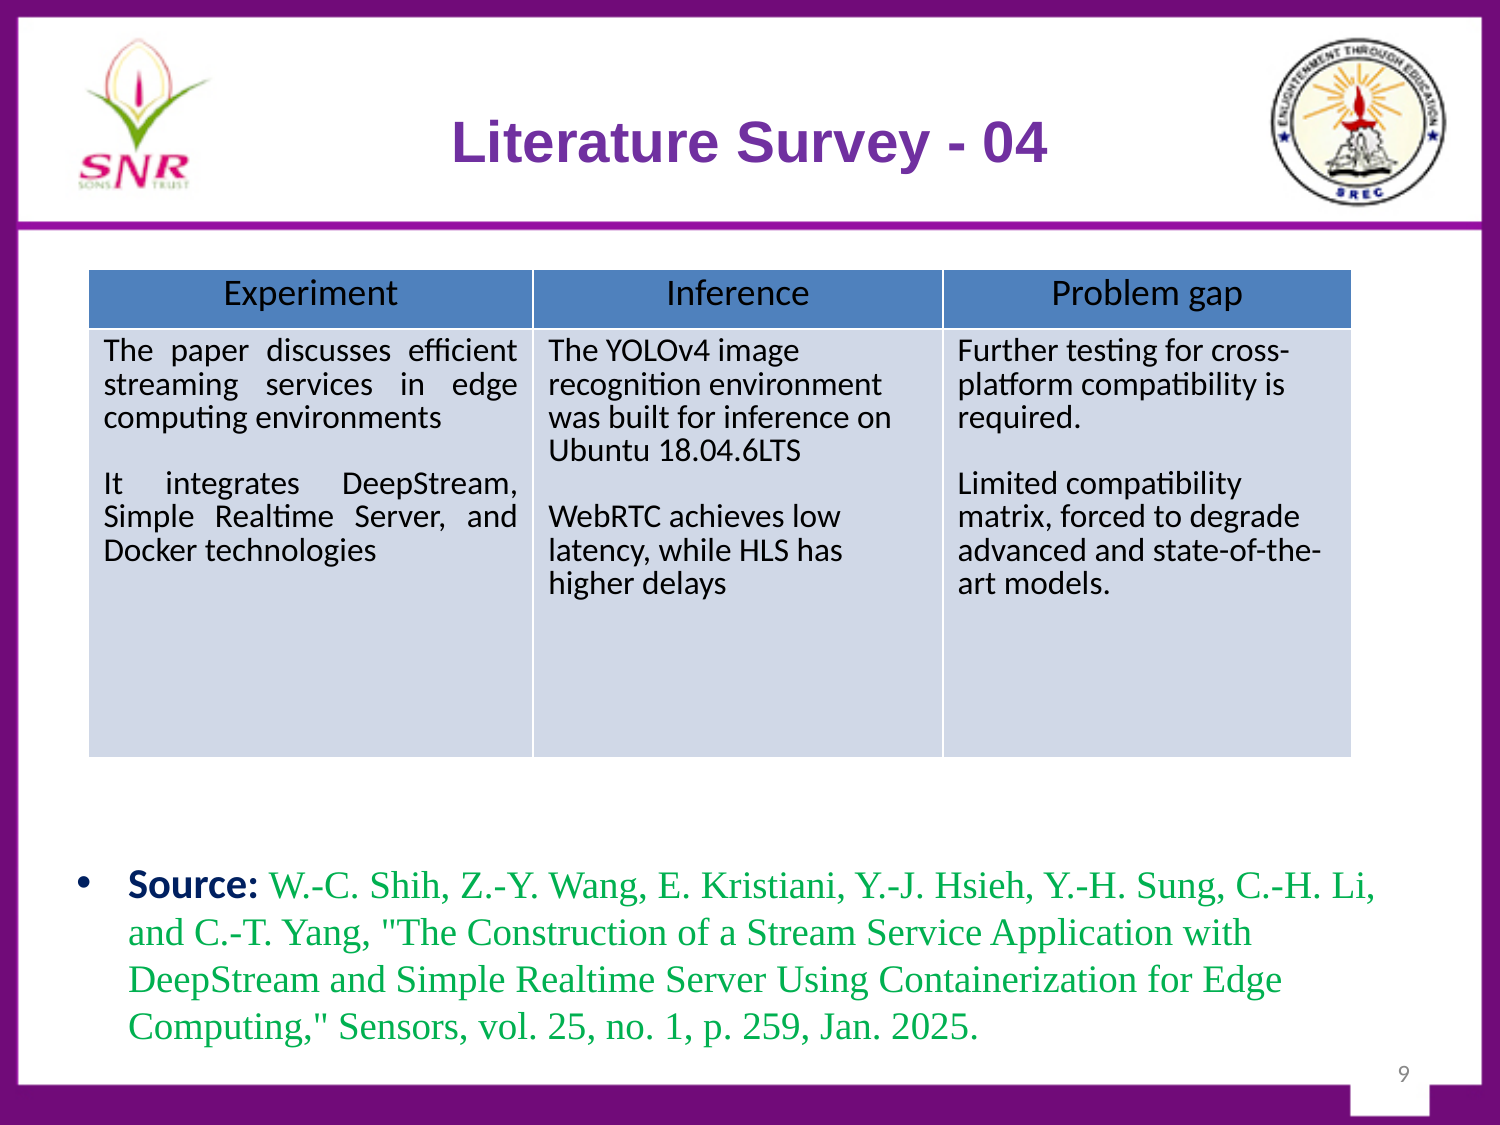

# Literature Survey - 04
| Experiment | Inference | Problem gap |
| --- | --- | --- |
| The paper discusses efficient streaming services in edge computing environments It integrates DeepStream, Simple Realtime Server, and Docker technologies | The YOLOv4 image recognition environment was built for inference on Ubuntu 18.04.6LTS WebRTC achieves low latency, while HLS has higher delays | Further testing for cross-platform compatibility is required. Limited compatibility matrix, forced to degrade advanced and state-of-the-art models. |

Source: W.-C. Shih, Z.-Y. Wang, E. Kristiani, Y.-J. Hsieh, Y.-H. Sung, C.-H. Li, and C.-T. Yang, "The Construction of a Stream Service Application with DeepStream and Simple Realtime Server Using Containerization for Edge Computing," Sensors, vol. 25, no. 1, p. 259, Jan. 2025.
9